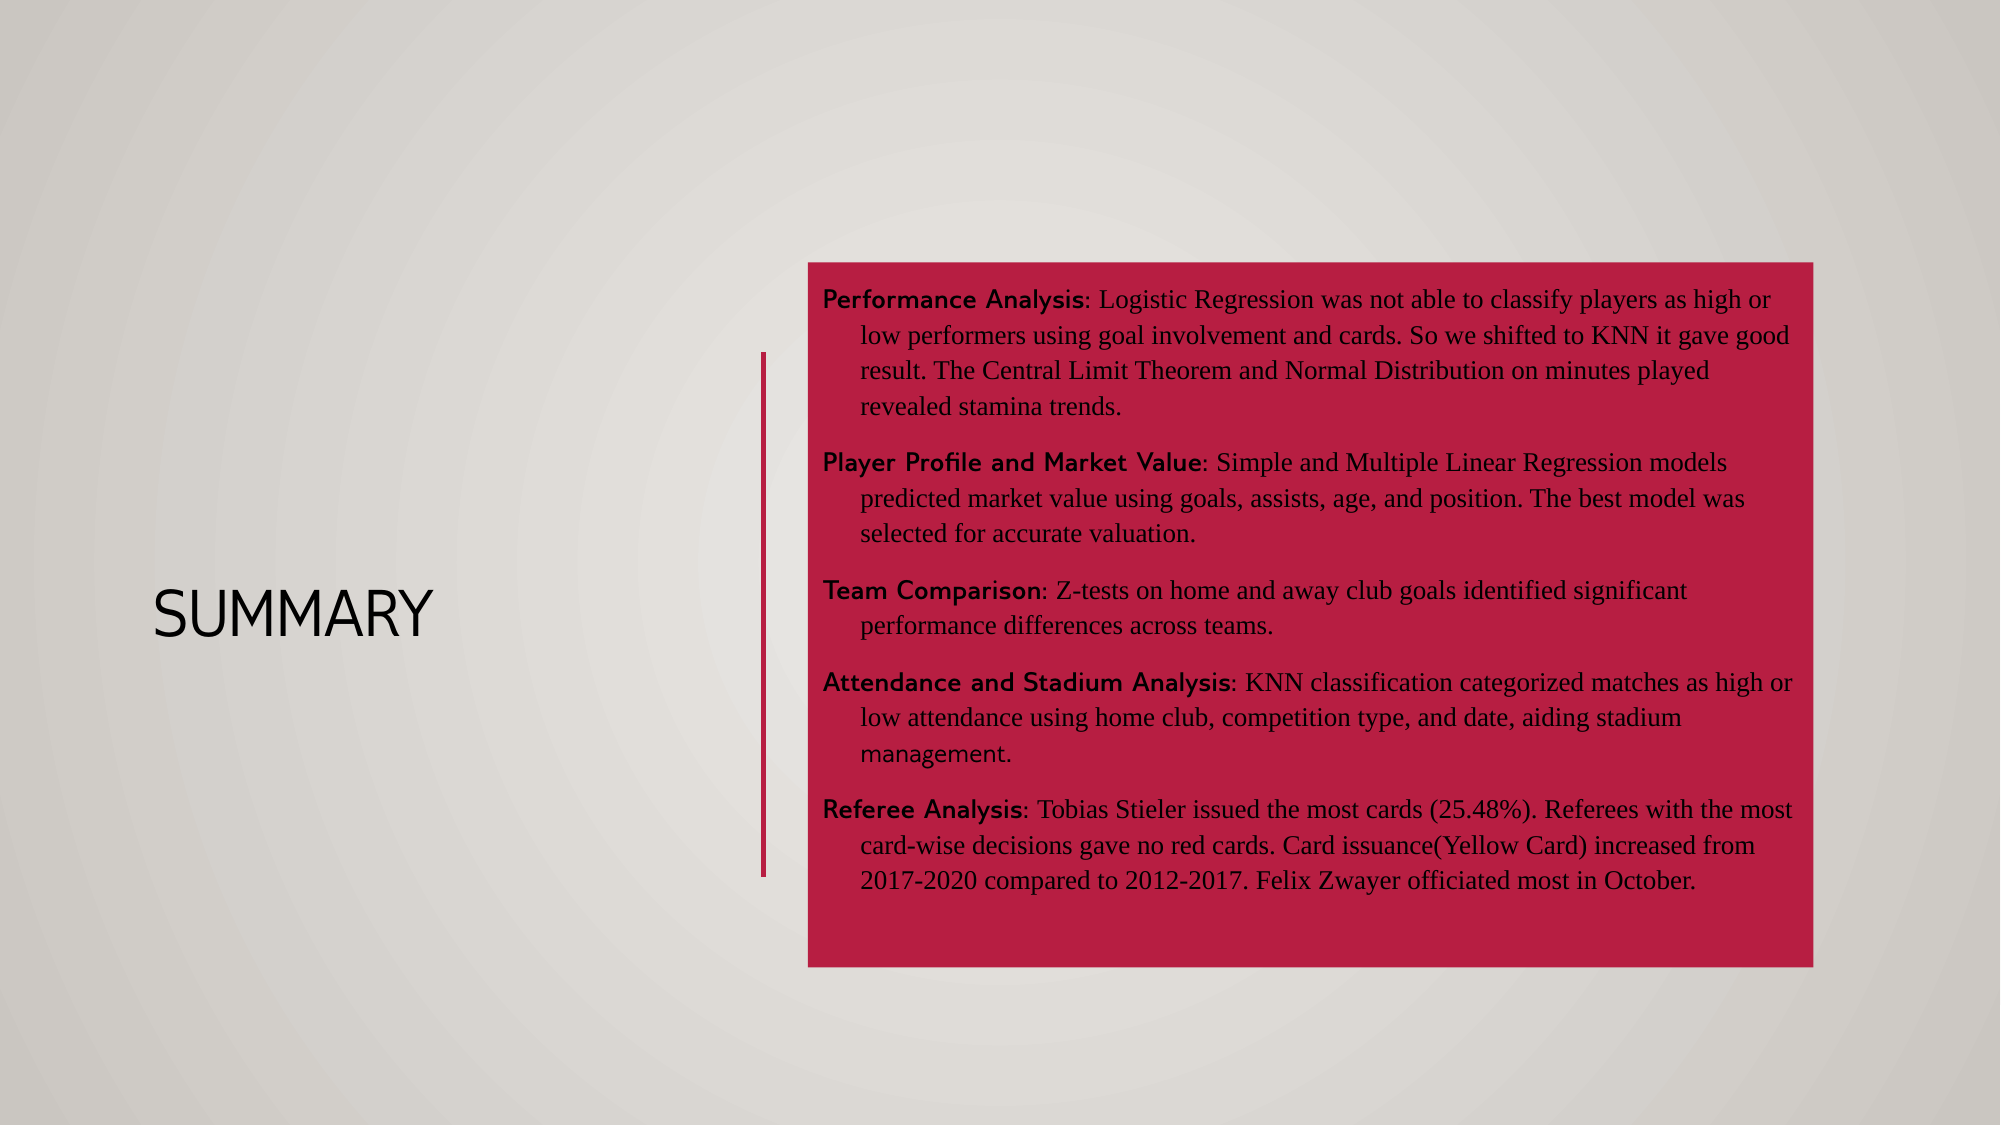

# Summary
Performance Analysis: Logistic Regression was not able to classify players as high or low performers using goal involvement and cards. So we shifted to KNN it gave good result. The Central Limit Theorem and Normal Distribution on minutes played revealed stamina trends.
Player Profile and Market Value: Simple and Multiple Linear Regression models predicted market value using goals, assists, age, and position. The best model was selected for accurate valuation.
Team Comparison: Z-tests on home and away club goals identified significant performance differences across teams.
Attendance and Stadium Analysis: KNN classification categorized matches as high or low attendance using home club, competition type, and date, aiding stadium management.
Referee Analysis: Tobias Stieler issued the most cards (25.48%). Referees with the most card-wise decisions gave no red cards. Card issuance(Yellow Card) increased from 2017-2020 compared to 2012-2017. Felix Zwayer officiated most in October.